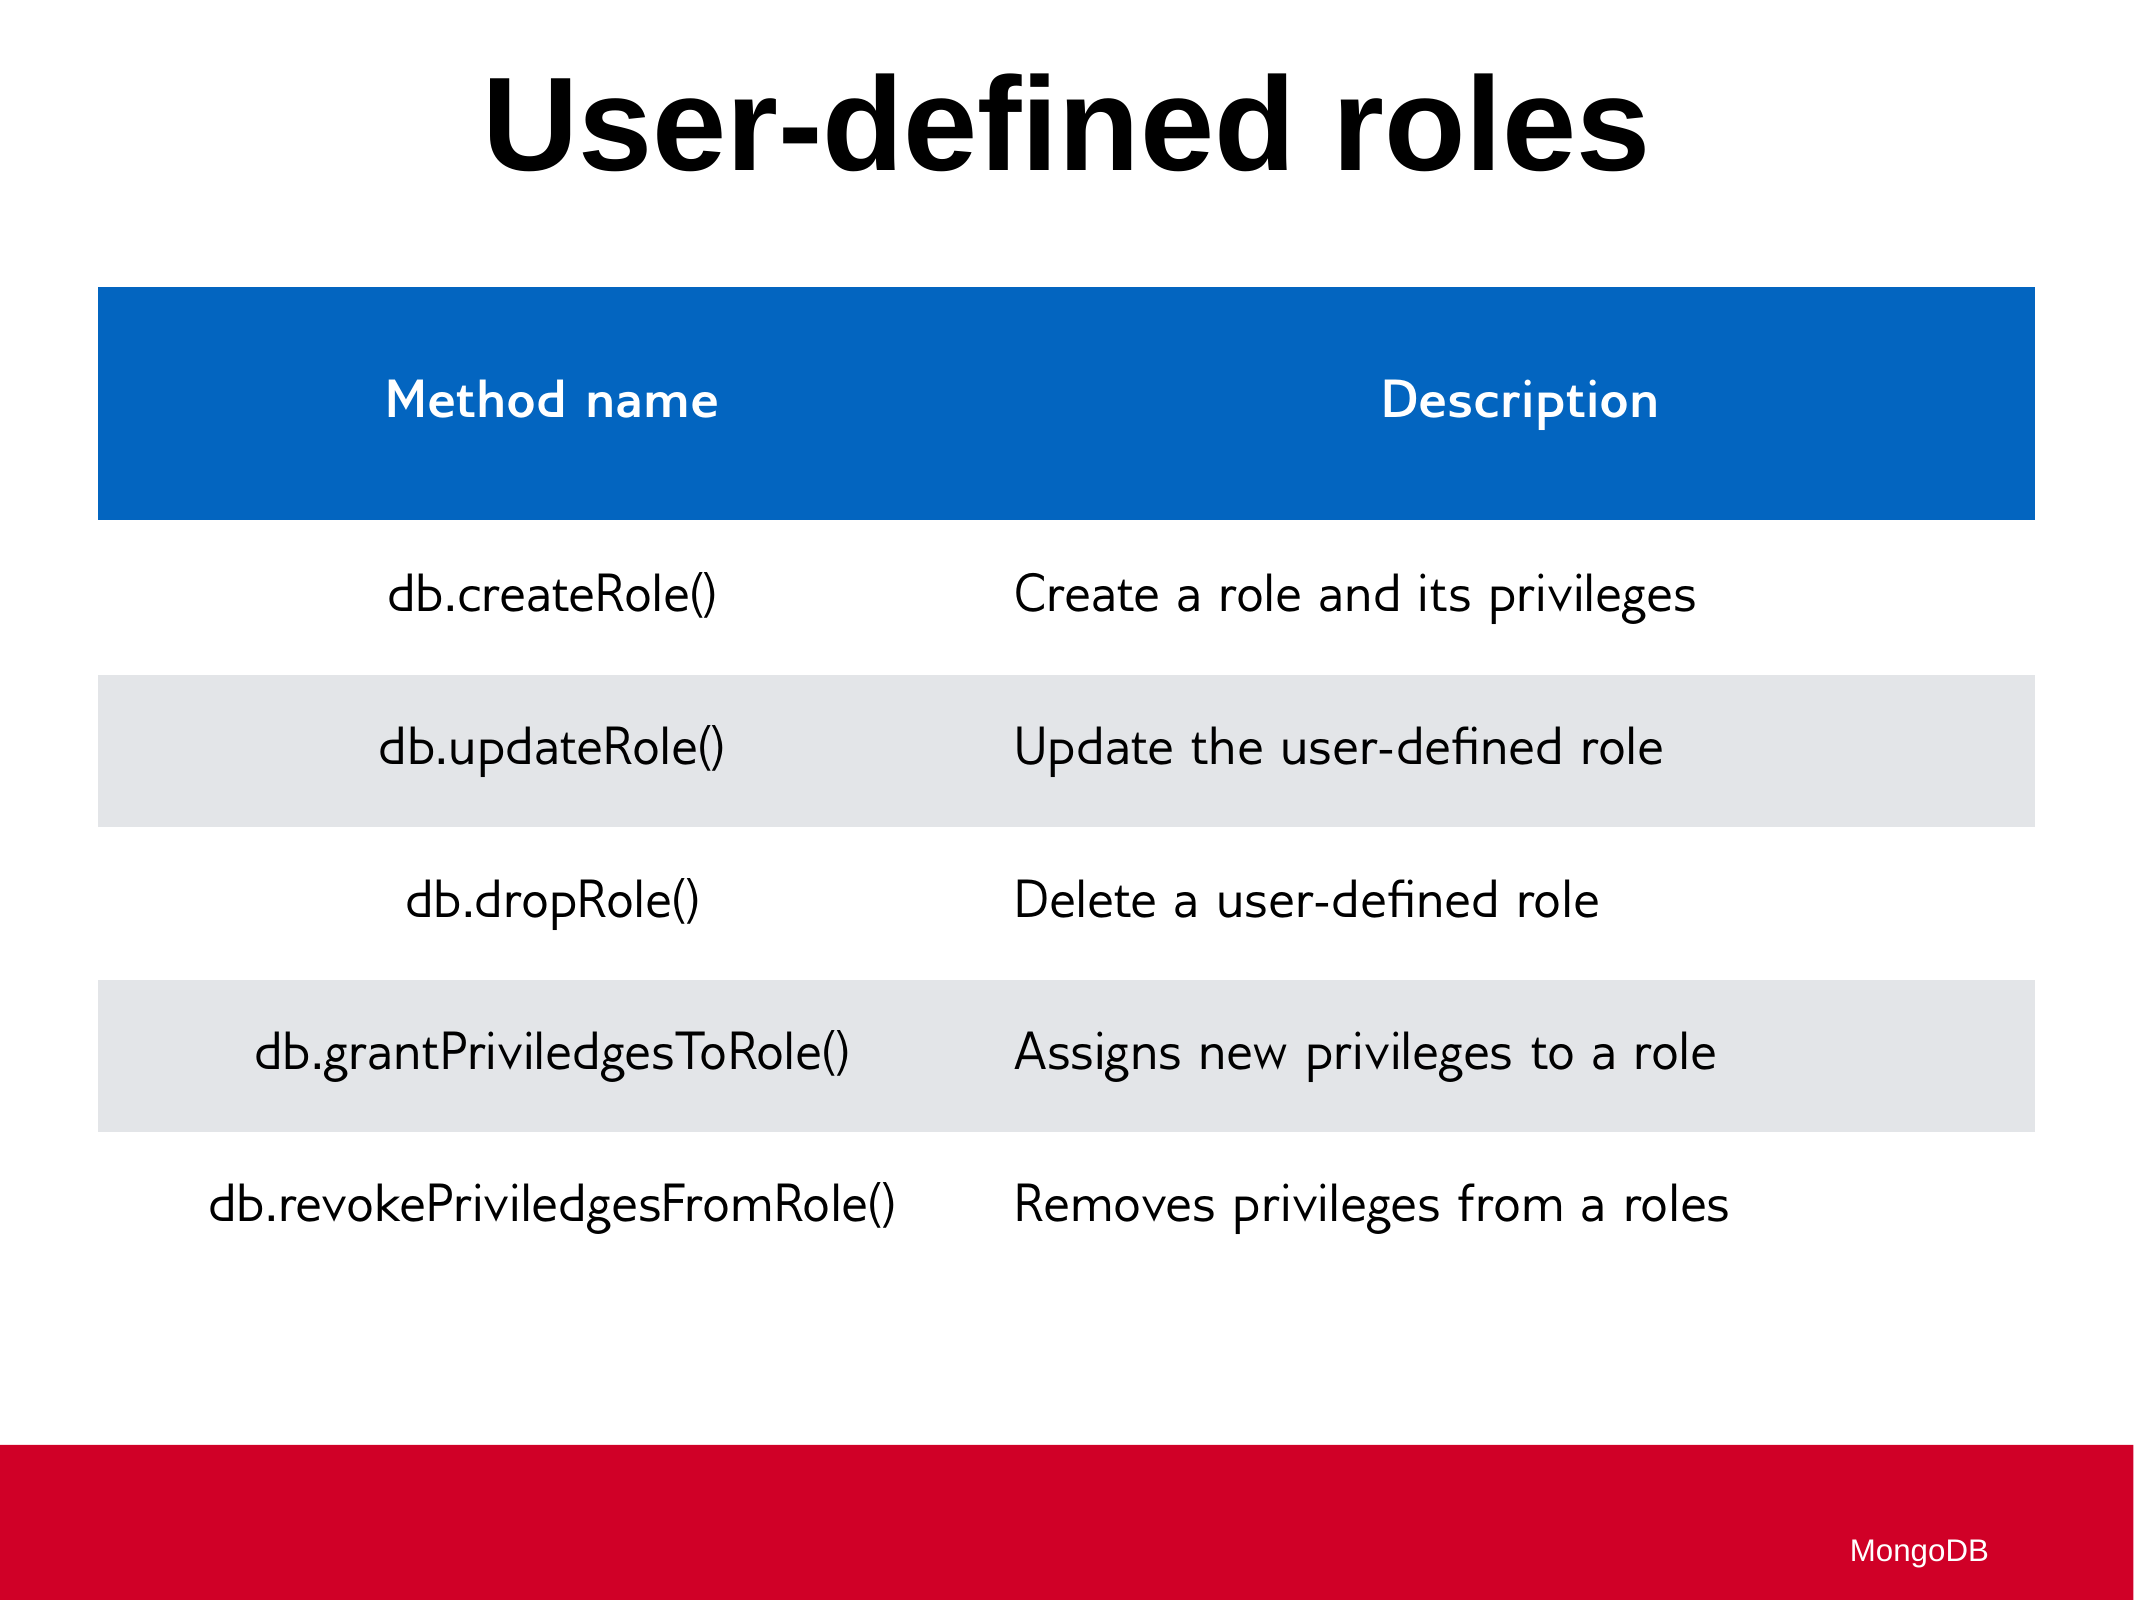

User-defined roles
| Method name | Description |
| --- | --- |
| db.createRole() | Create a role and its privileges |
| db.updateRole() | Update the user-defined role |
| db.dropRole() | Delete a user-defined role |
| db.grantPriviledgesToRole() | Assigns new privileges to a role |
| db.revokePriviledgesFromRole() | Removes privileges from a roles |
122